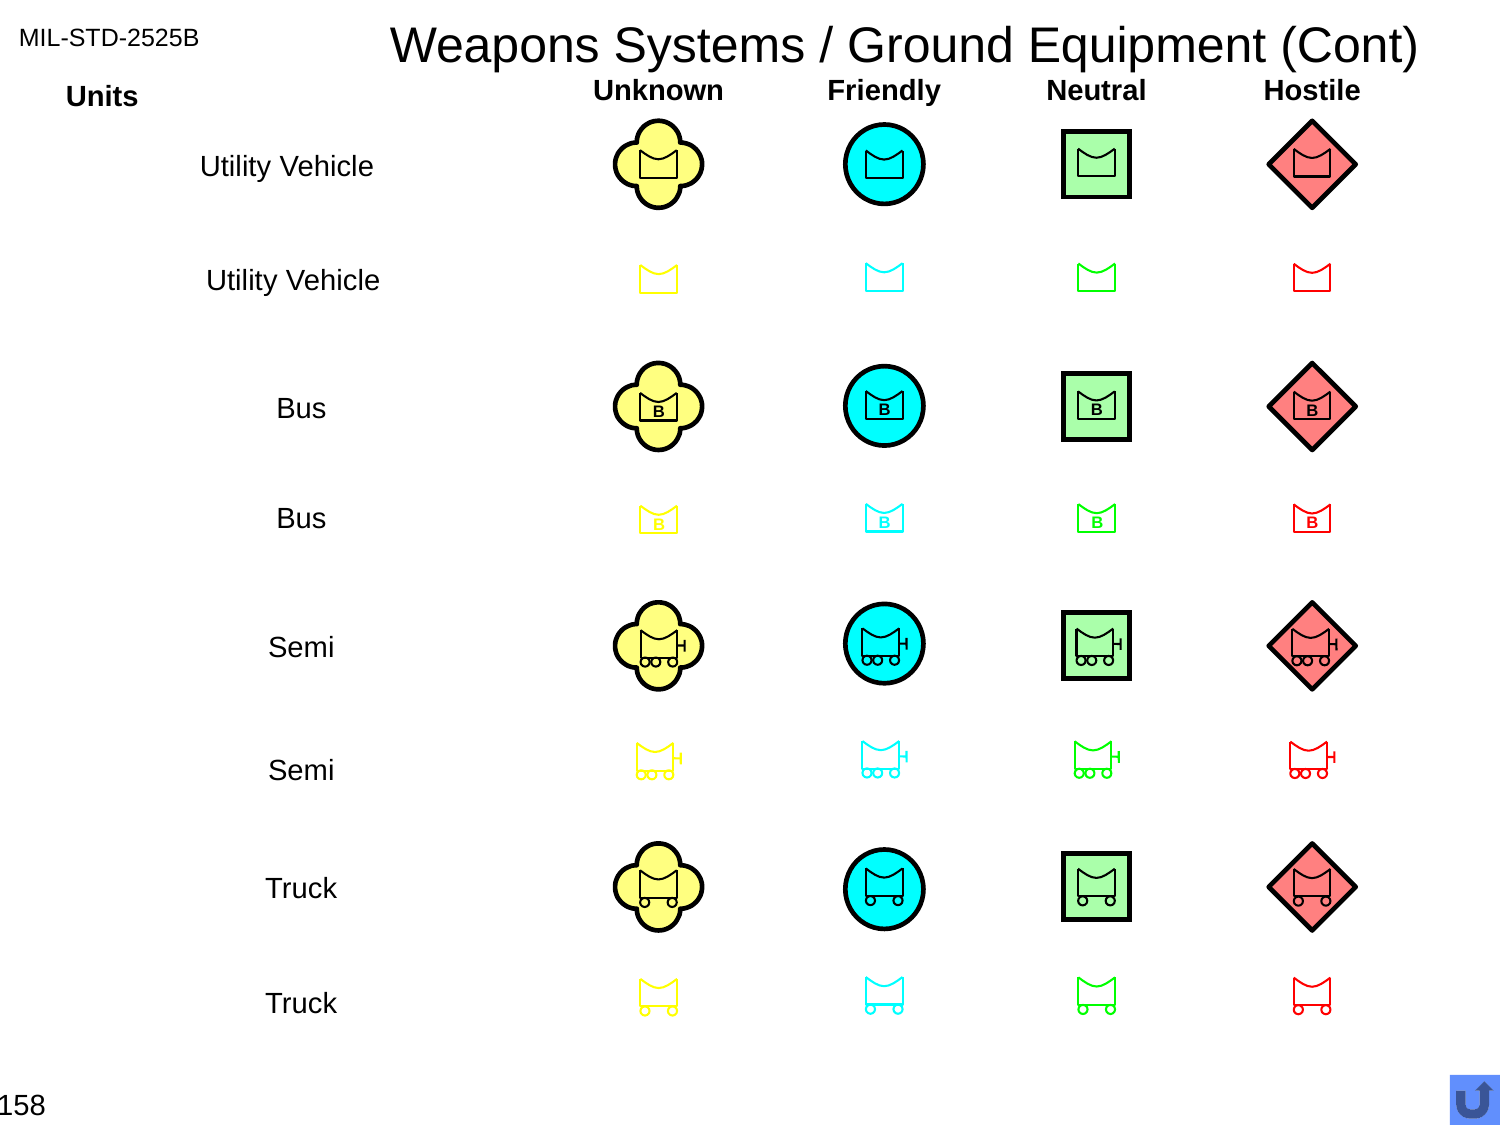

# Weapons Systems / Ground Equipment (Cont)
MIL-STD-2525B
Unknown
Friendly
Neutral
Hostile
Units

Utility Vehicle
Utility Vehicle

B

B

B

B
Bus
Bus

B

B

B

B

Semi

Semi

Truck

Truck

158